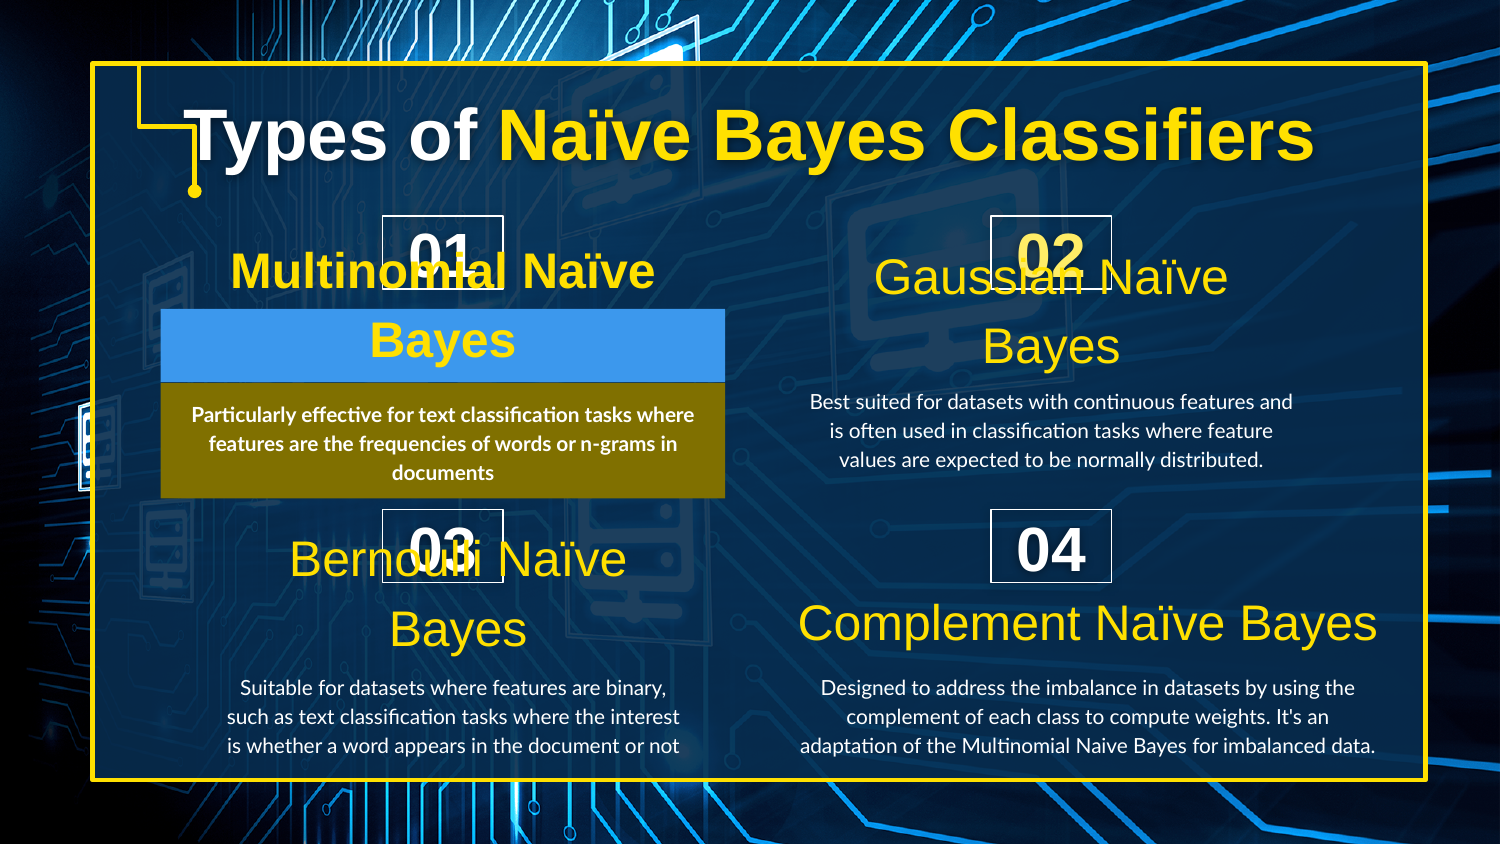

# Types of Naïve Bayes Classifiers
01
02
Multinomial Naïve Bayes
Gaussian Naïve Bayes
Best suited for datasets with continuous features and is often used in classification tasks where feature values are expected to be normally distributed.
Particularly effective for text classification tasks where features are the frequencies of words or n-grams in documents
03
04
Bernoulli Naïve Bayes
Complement Naïve Bayes
Suitable for datasets where features are binary, such as text classification tasks where the interest is whether a word appears in the document or not
Designed to address the imbalance in datasets by using the complement of each class to compute weights. It's an adaptation of the Multinomial Naive Bayes for imbalanced data.